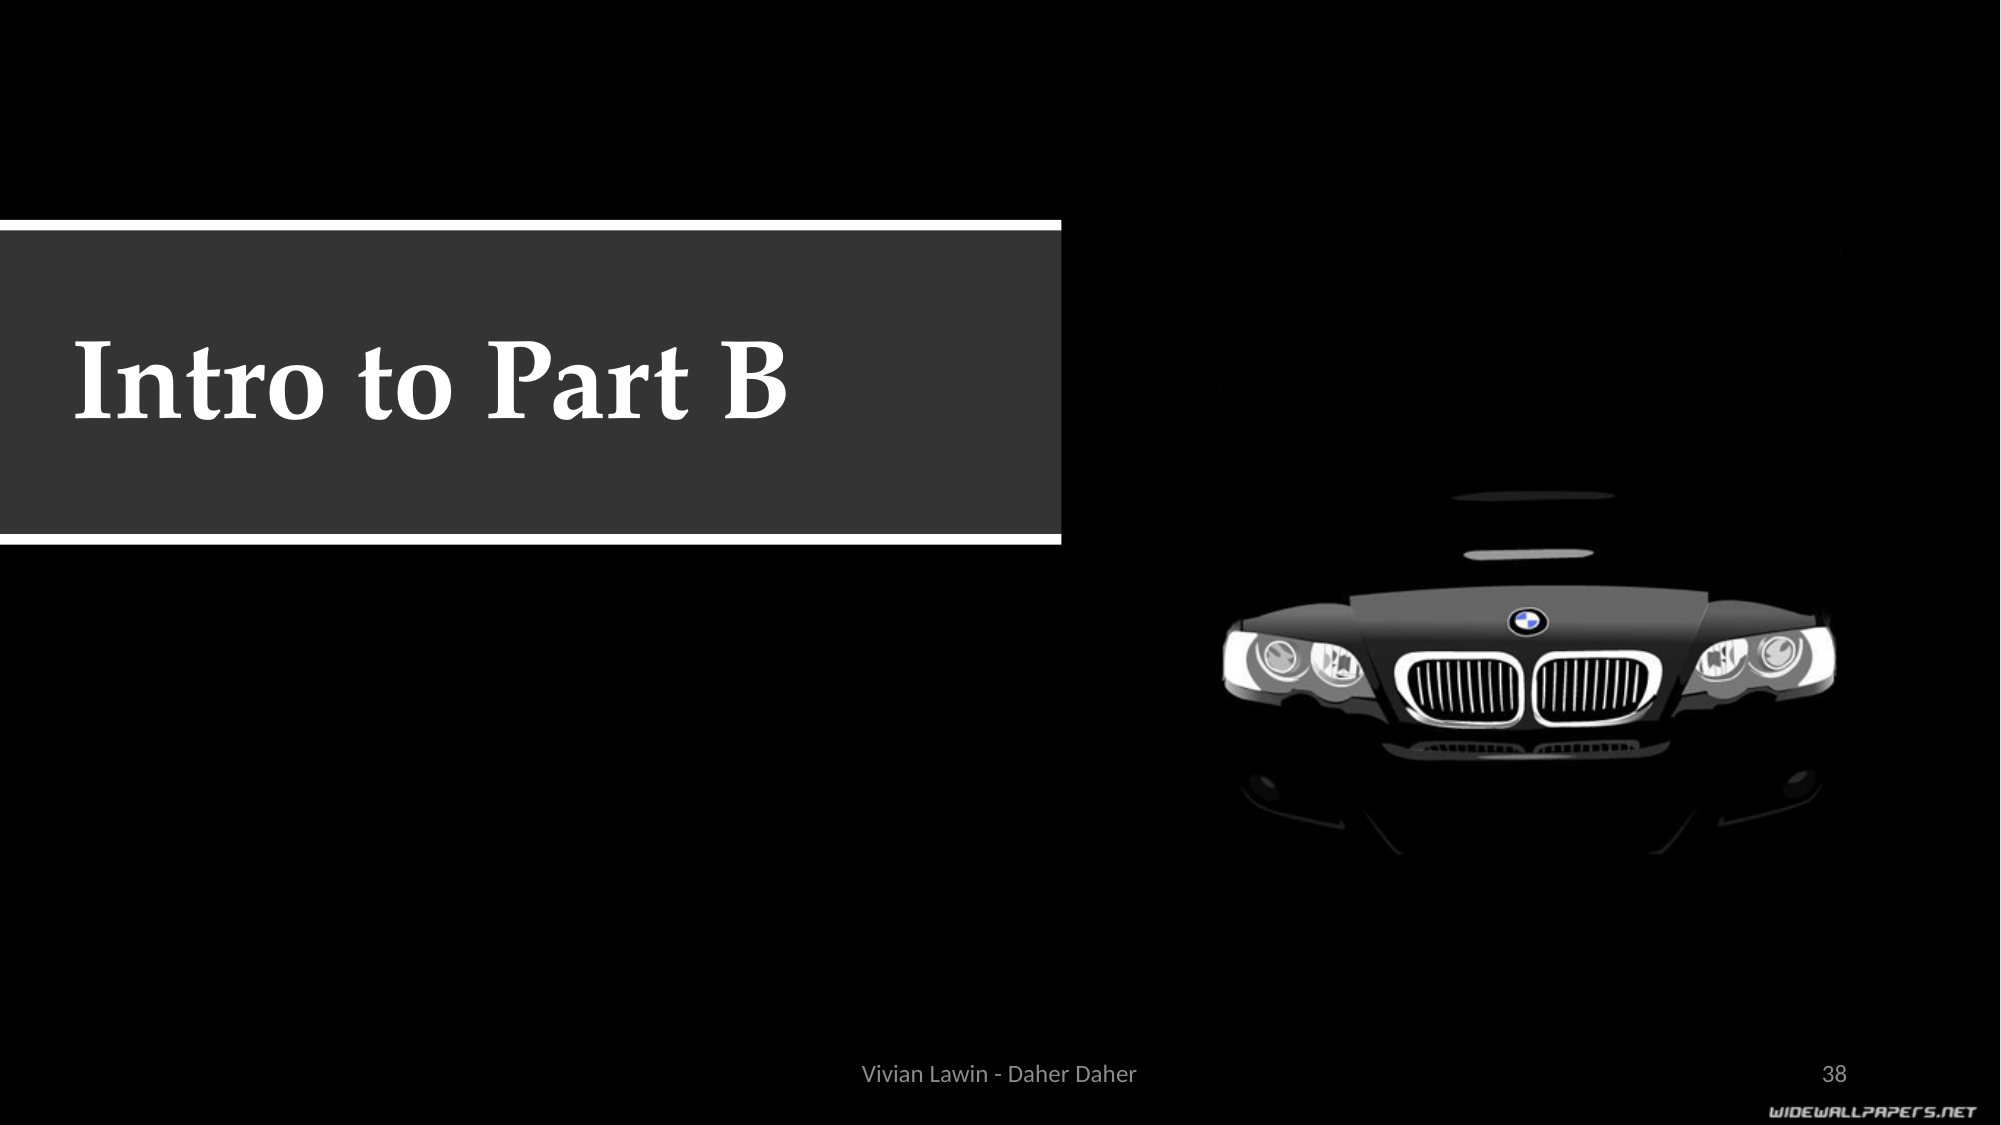

Intro to Part B
Vivian Lawin - Daher Daher
38